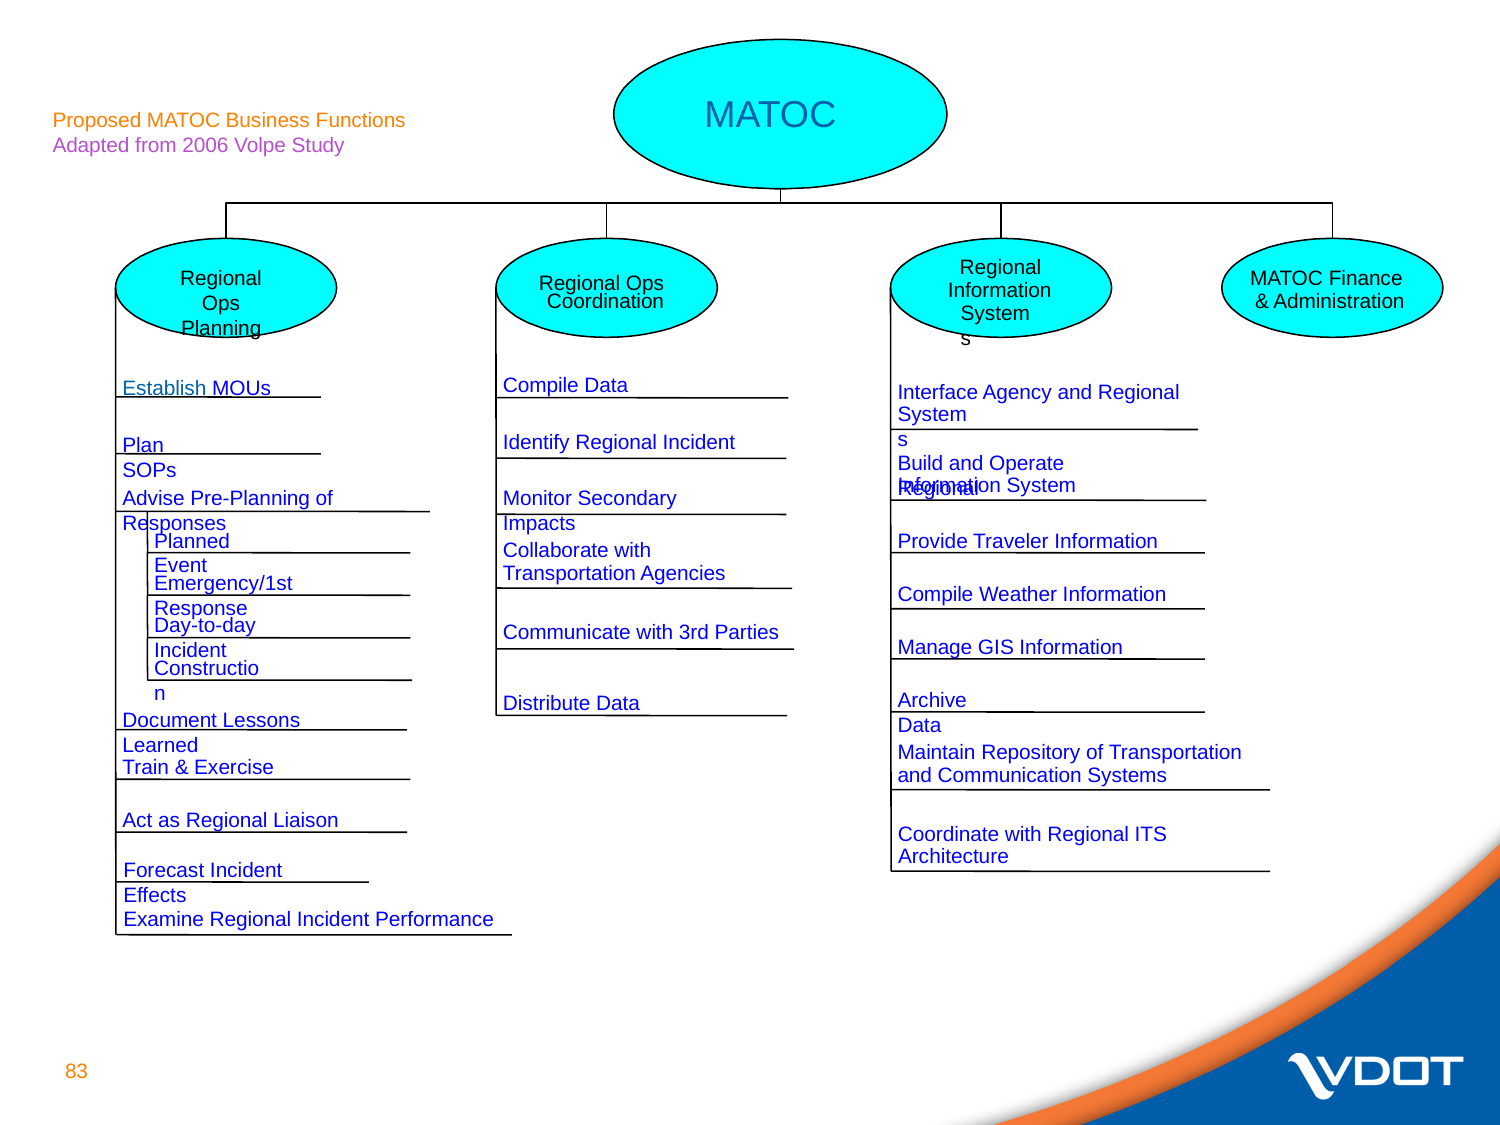

# Proposed MATOC Business Functions Adapted from 2006 Volpe Study

MATOC

Regional
Regional Ops
Planning
MATOC Finance
Regional Ops
Information
Coordination
& Administration
Systems
Compile Data
Establish MOUs
Interface Agency and Regional
Systems
Identify Regional Incident
Plan SOPs
Build and Operate Regional
Information System
Advise Pre-Planning of Responses
Monitor Secondary Impacts
Planned Event
Provide Traveler Information
Collaborate with
Transportation Agencies
Emergency/1st Response
Compile Weather Information
Day-to-day Incident
Communicate with 3rd Parties
Manage GIS Information
Construction
Archive Data
Distribute Data
Document Lessons Learned
Maintain Repository of Transportation
Train & Exercise
and Communication Systems
Act as Regional Liaison
Coordinate with Regional ITS
Architecture
Forecast Incident Effects
Examine Regional Incident Performance
83